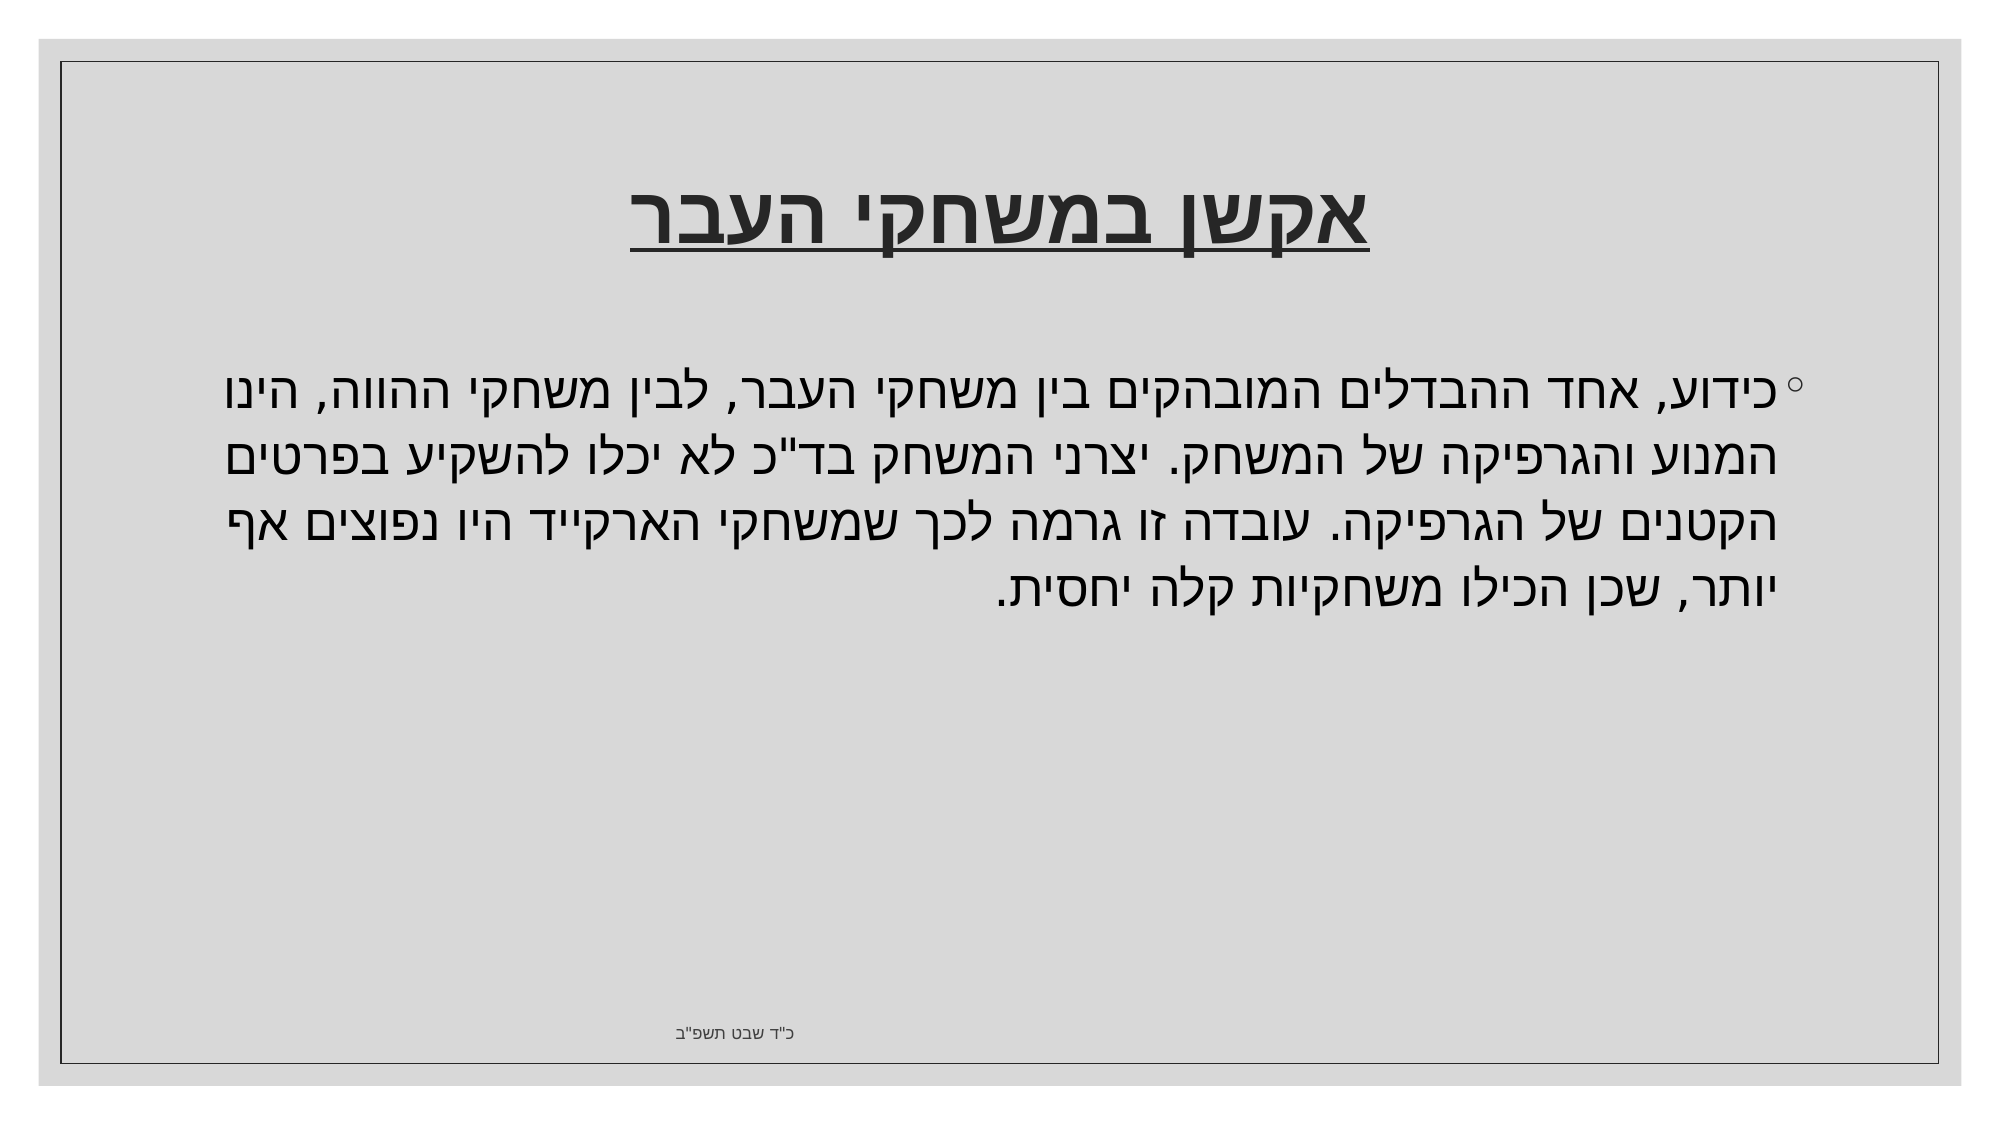

# אקשן במשחקי העבר
כידוע, אחד ההבדלים המובהקים בין משחקי העבר, לבין משחקי ההווה, הינו המנוע והגרפיקה של המשחק. יצרני המשחק בד"כ לא יכלו להשקיע בפרטים הקטנים של הגרפיקה. עובדה זו גרמה לכך שמשחקי הארקייד היו נפוצים אף יותר, שכן הכילו משחקיות קלה יחסית.
כ"ד שבט תשפ"ב